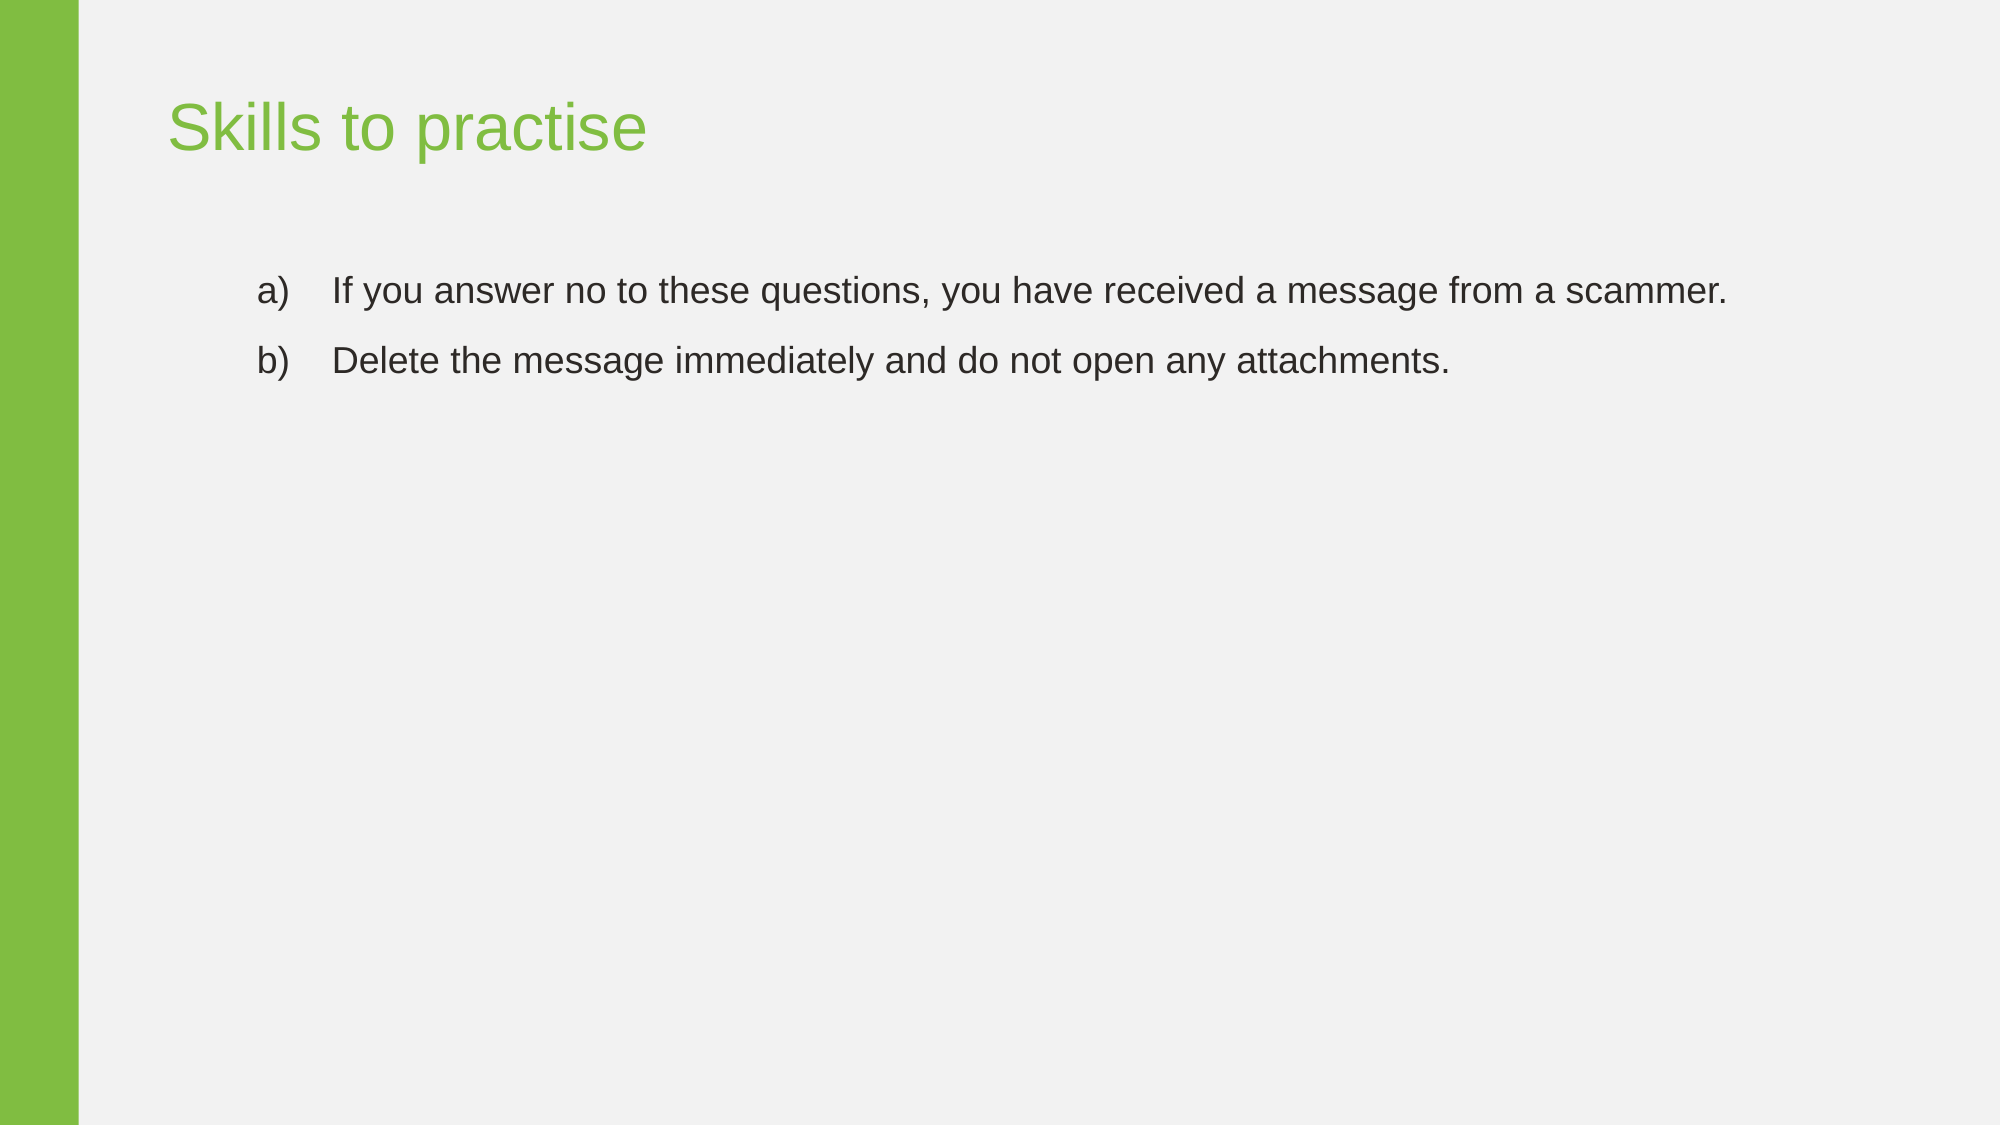

Skills to practise
If you answer no to these questions, you have received a message from a scammer.
Delete the message immediately and do not open any attachments.